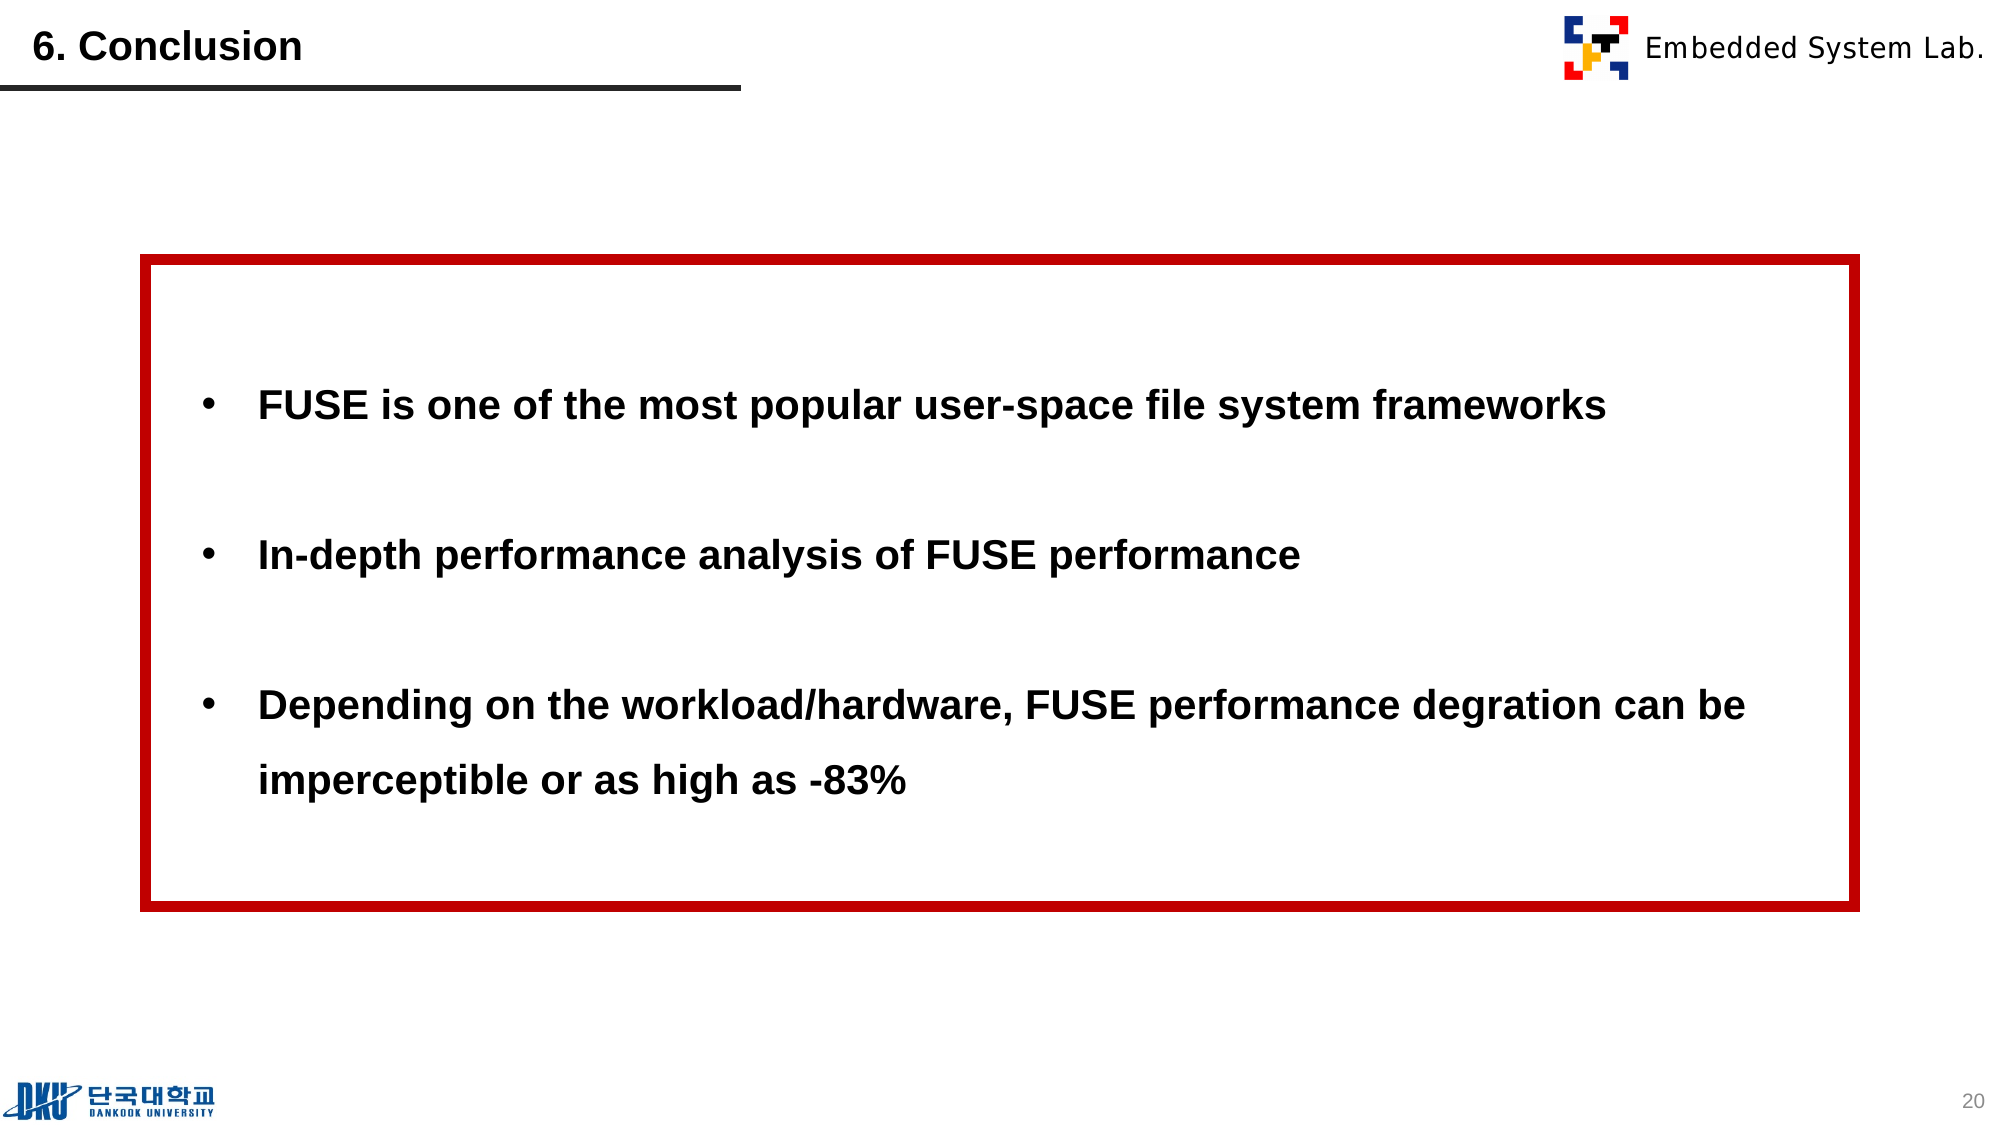

# 6. Conclusion

FUSE is one of the most popular user-space file system frameworks

In-depth performance analysis of FUSE performance

Depending on the workload/hardware, FUSE performance degration can be imperceptible or as high as -83%

20